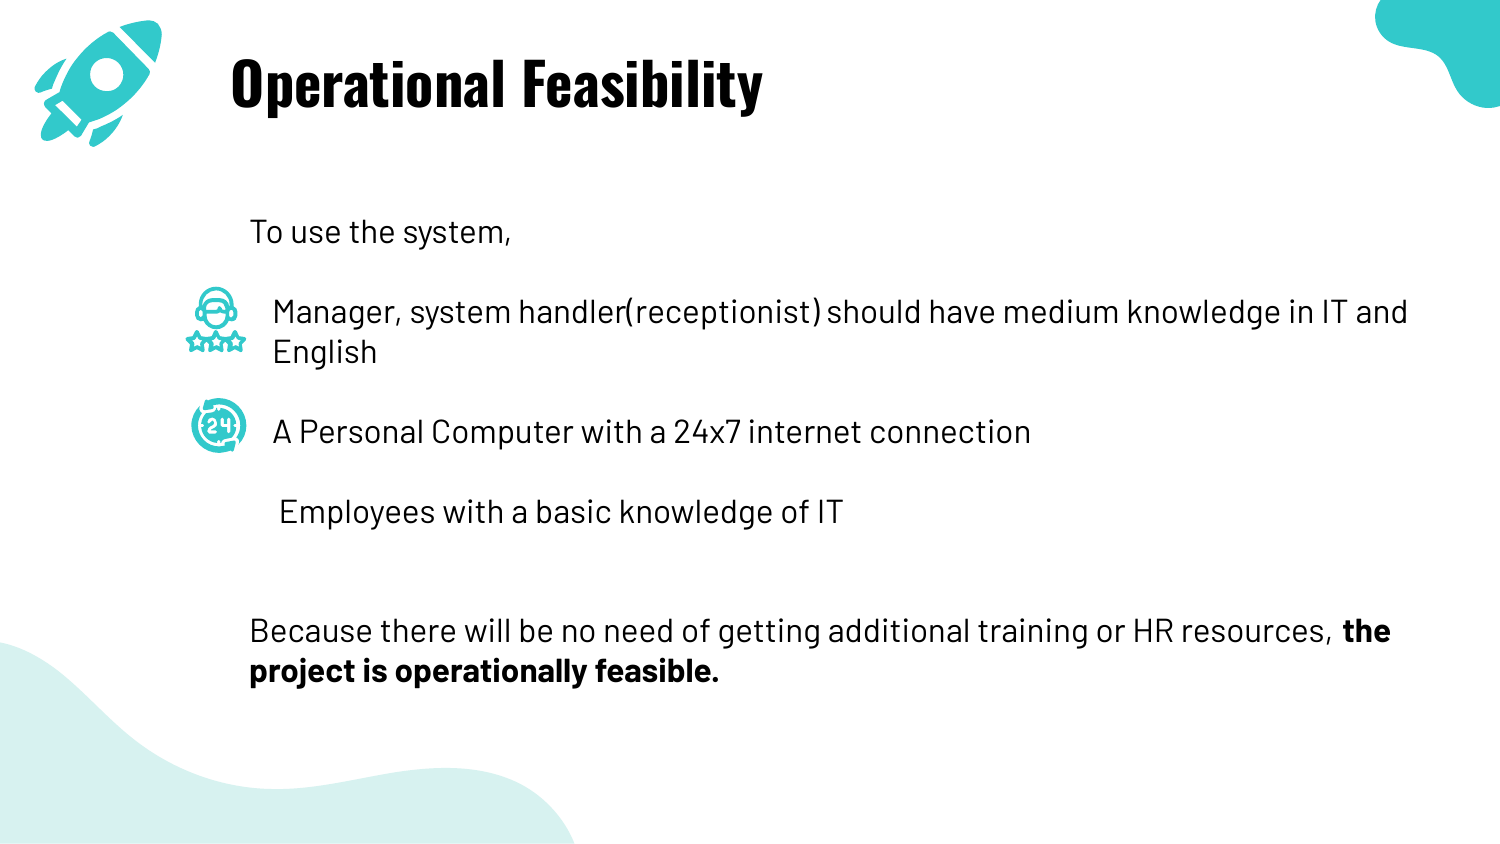

# Operational Feasibility
To use the system,

Manager, system handler(receptionist) should have medium knowledge in IT and  English

A Personal Computer with a 24x7 internet connection

 Employees with a basic knowledge of IT

Because there will be no need of getting additional training or HR resources, the project is operationally feasible.